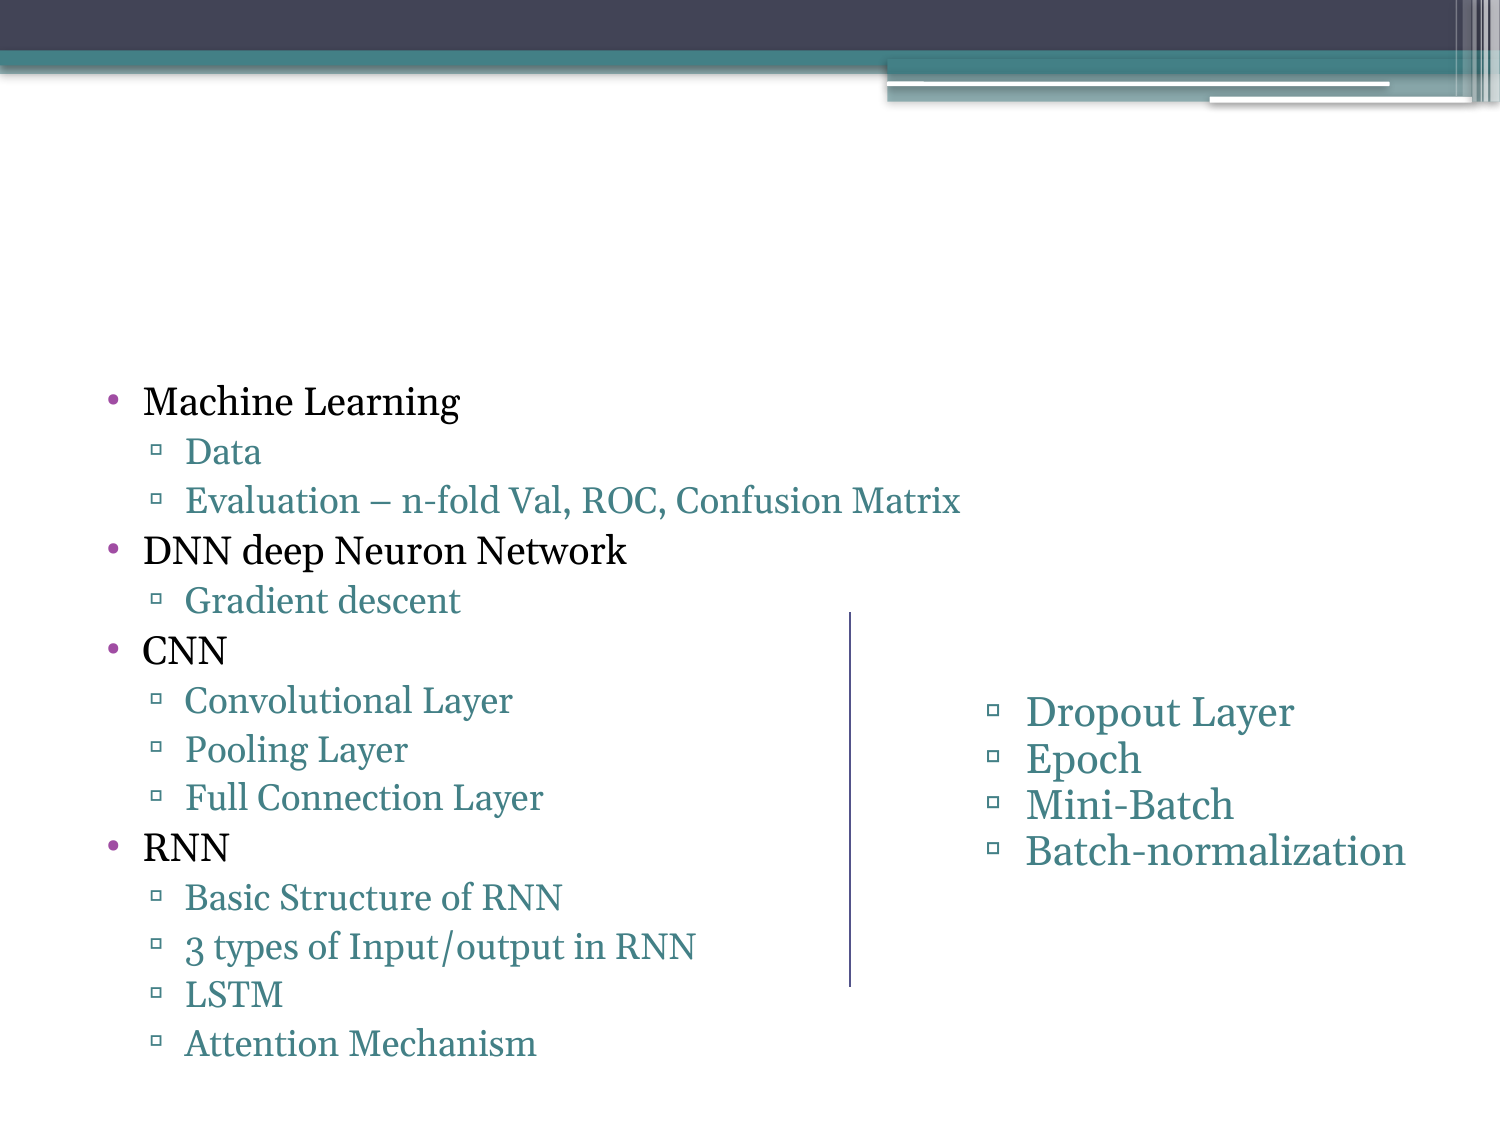

#
Machine Learning
Data
Evaluation – n-fold Val, ROC, Confusion Matrix
DNN deep Neuron Network
Gradient descent
CNN
Convolutional Layer
Pooling Layer
Full Connection Layer
RNN
Basic Structure of RNN
3 types of Input/output in RNN
LSTM
Attention Mechanism
Dropout Layer
Epoch
Mini-Batch
Batch-normalization